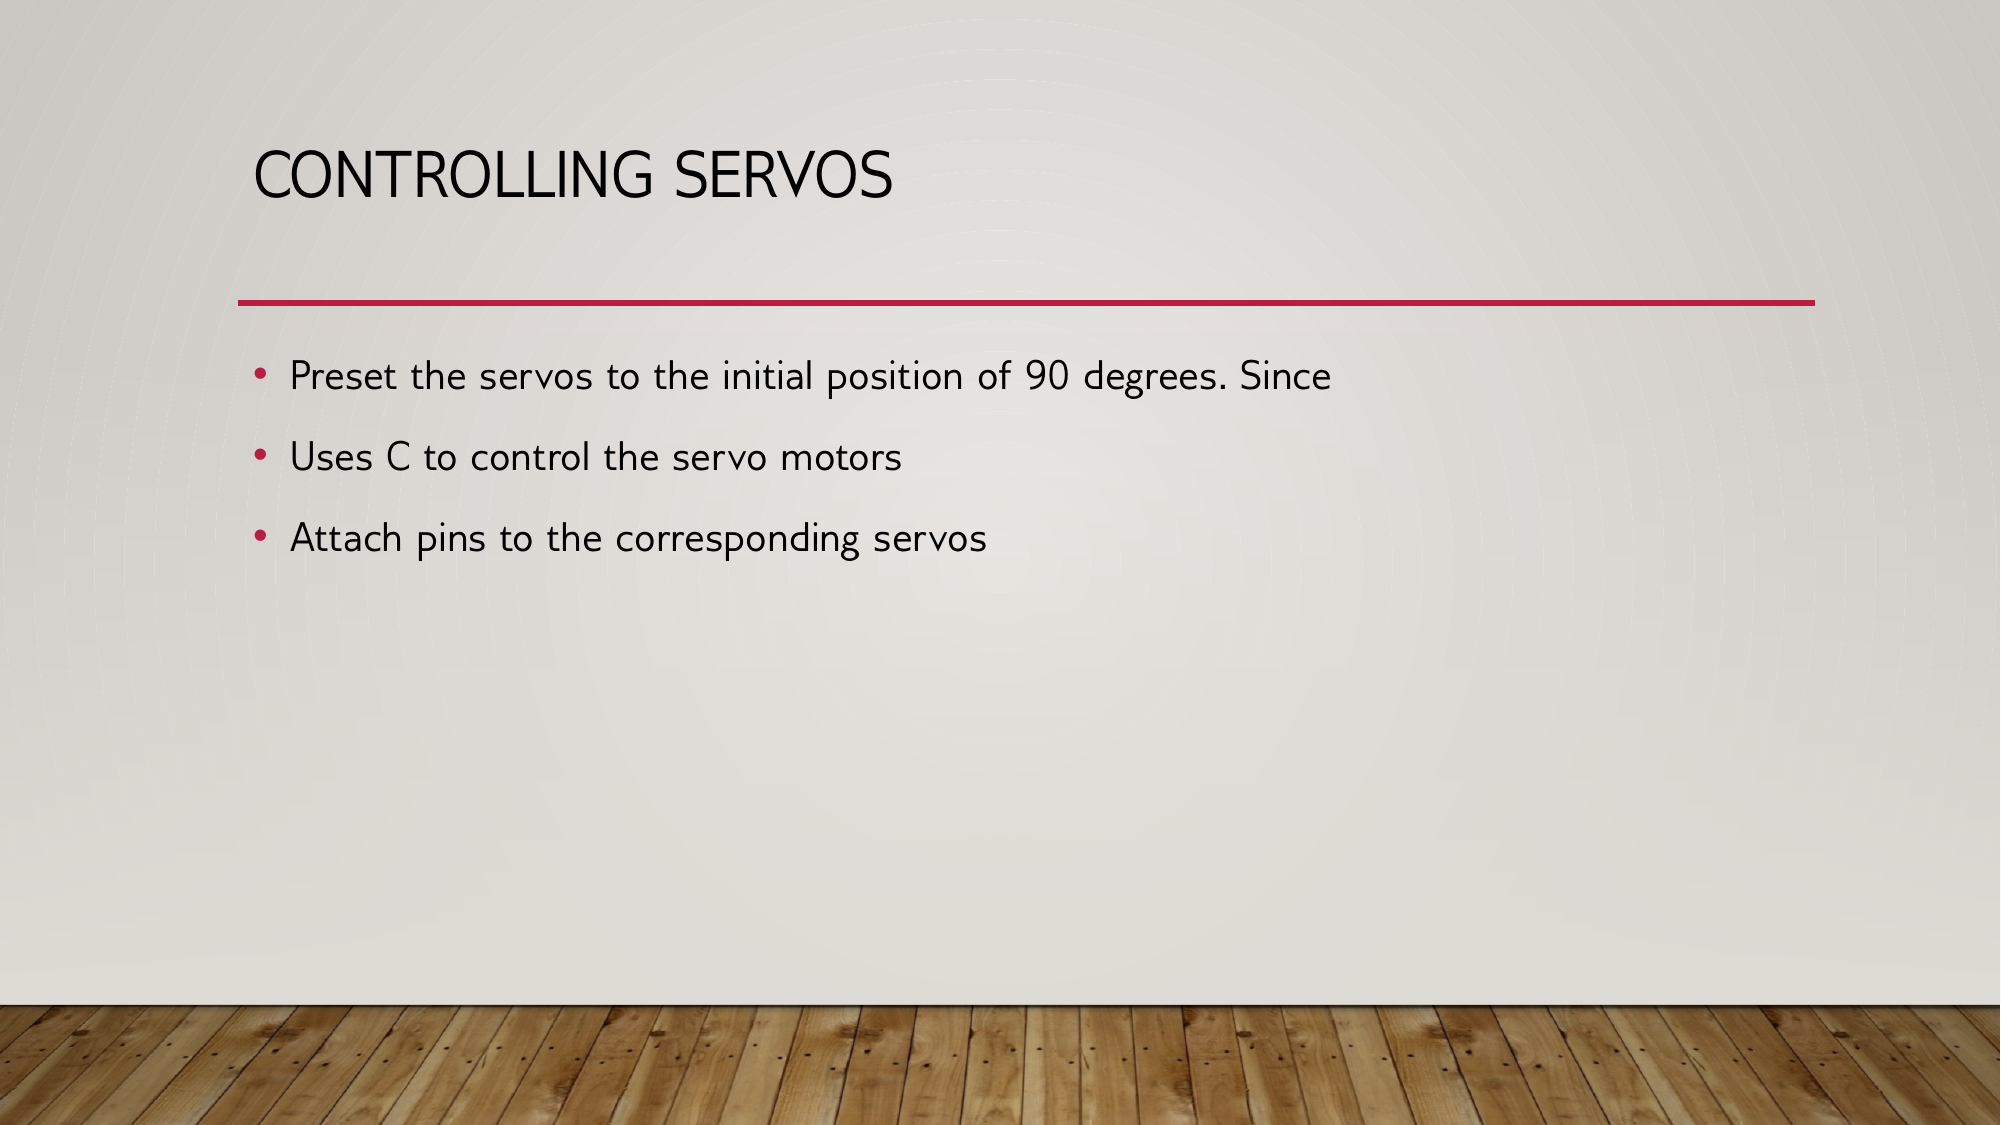

# CONTROLLING SERVOS
Preset the servos to the initial position of 90 degrees. Since
Uses C to control the servo motors
Attach pins to the corresponding servos